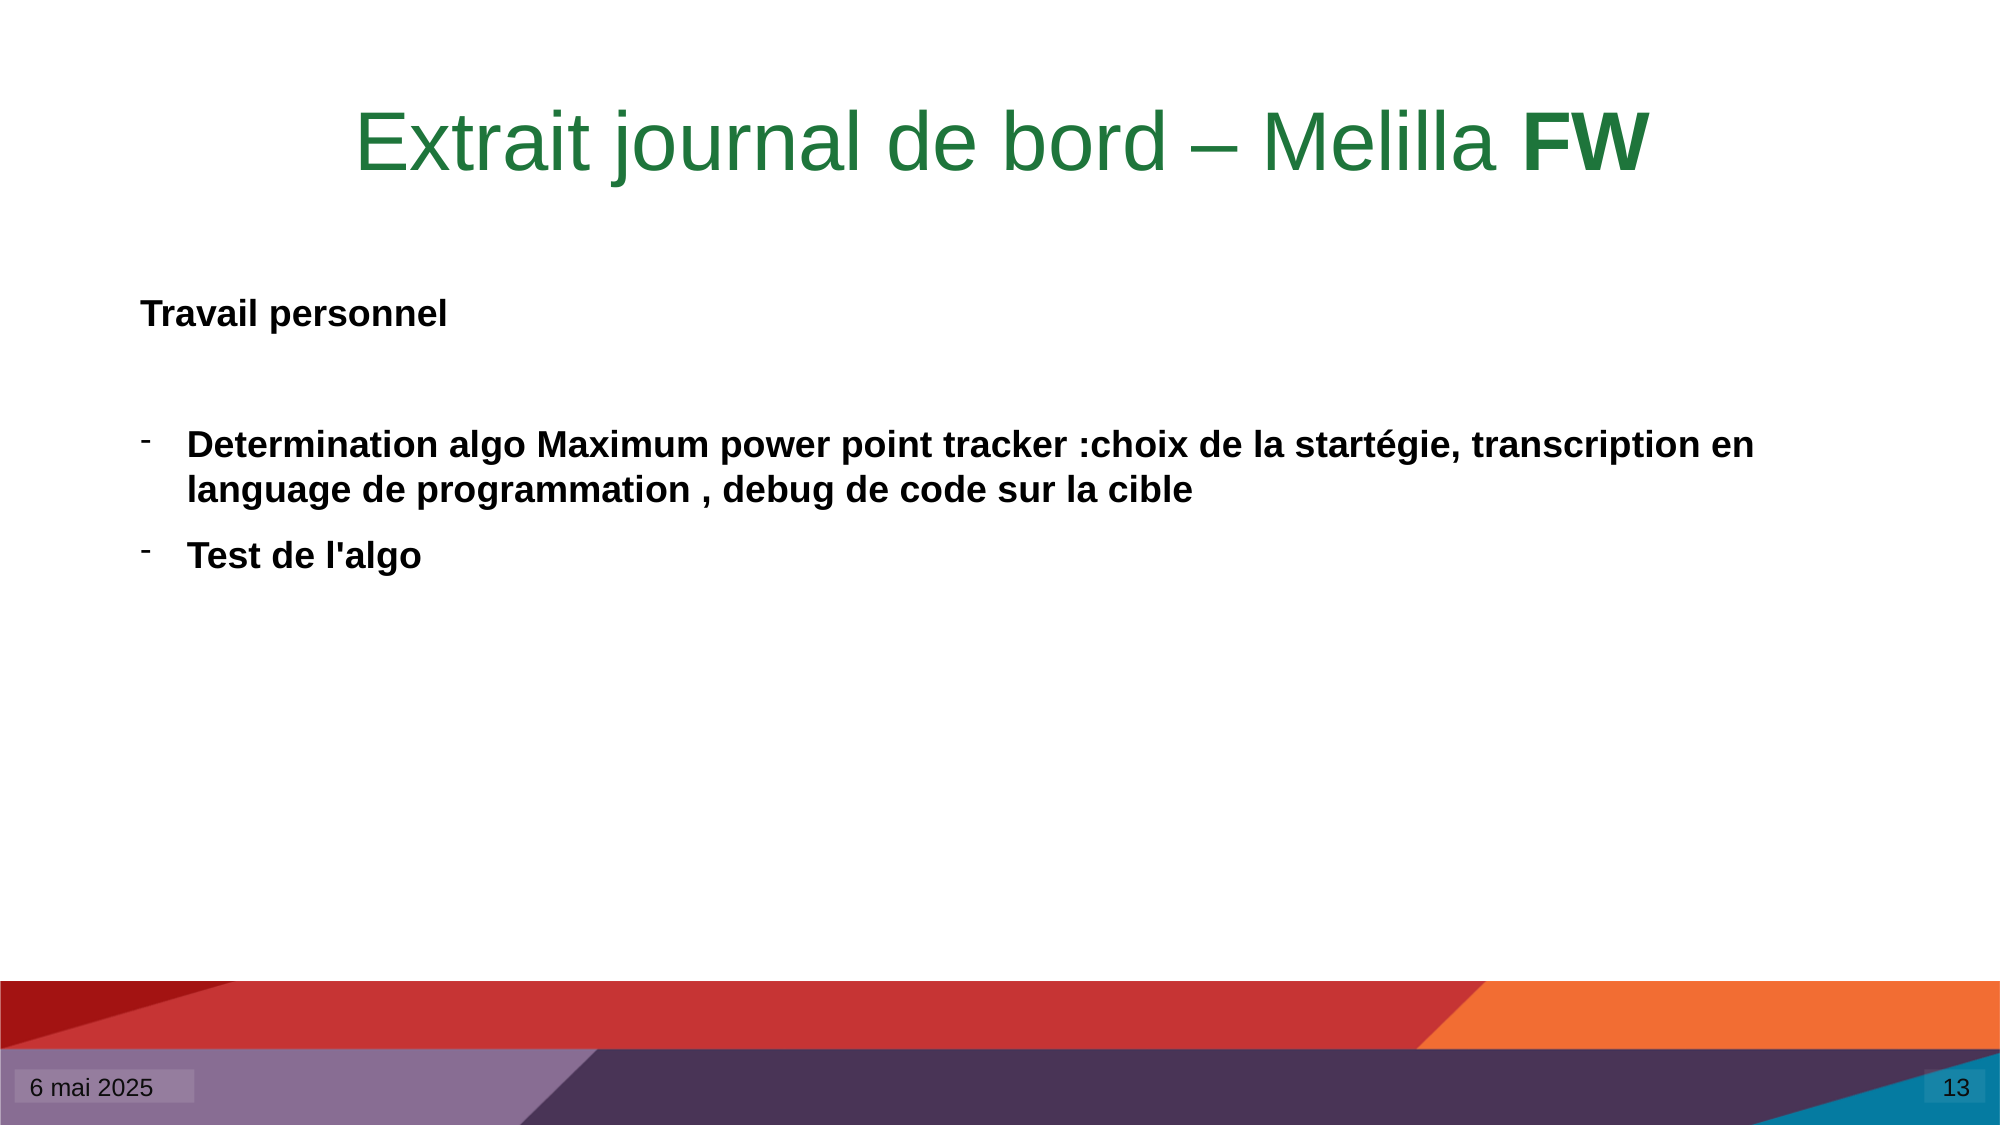

# Extrait journal de bord – Melilla FW
Travail personnel

Determination algo Maximum power point tracker :choix de la startégie, transcription en language de programmation , debug de code sur la cible
Test de l'algo
6 mai 2025
13